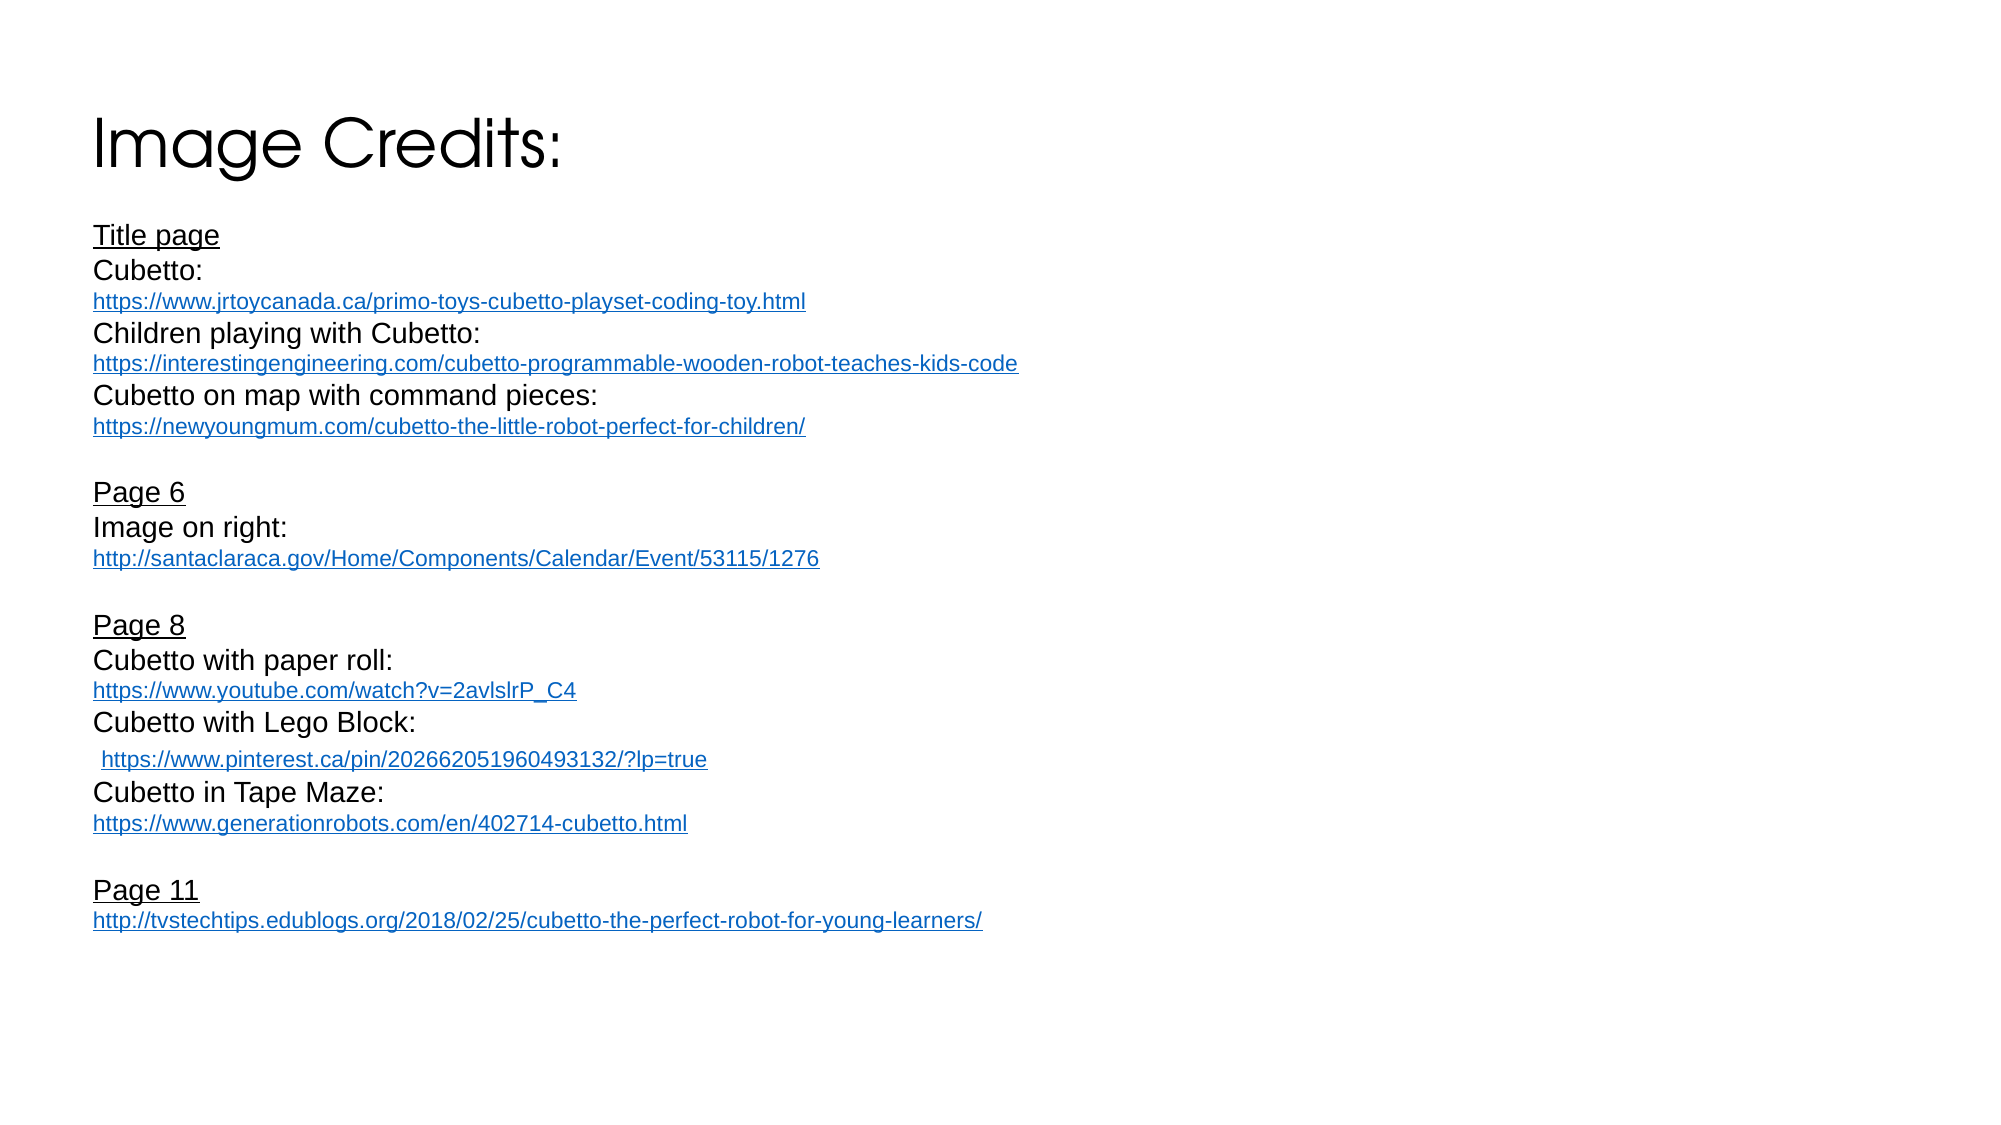

# Image Credits:
Title page
Cubetto:
https://www.jrtoycanada.ca/primo-toys-cubetto-playset-coding-toy.html
Children playing with Cubetto:
https://interestingengineering.com/cubetto-programmable-wooden-robot-teaches-kids-code
Cubetto on map with command pieces:
https://newyoungmum.com/cubetto-the-little-robot-perfect-for-children/

Page 6
Image on right:
http://santaclaraca.gov/Home/Components/Calendar/Event/53115/1276

Page 8
Cubetto with paper roll:
https://www.youtube.com/watch?v=2avlslrP_C4
Cubetto with Lego Block:
 https://www.pinterest.ca/pin/202662051960493132/?lp=true
Cubetto in Tape Maze:
https://www.generationrobots.com/en/402714-cubetto.html

Page 11
http://tvstechtips.edublogs.org/2018/02/25/cubetto-the-perfect-robot-for-young-learners/